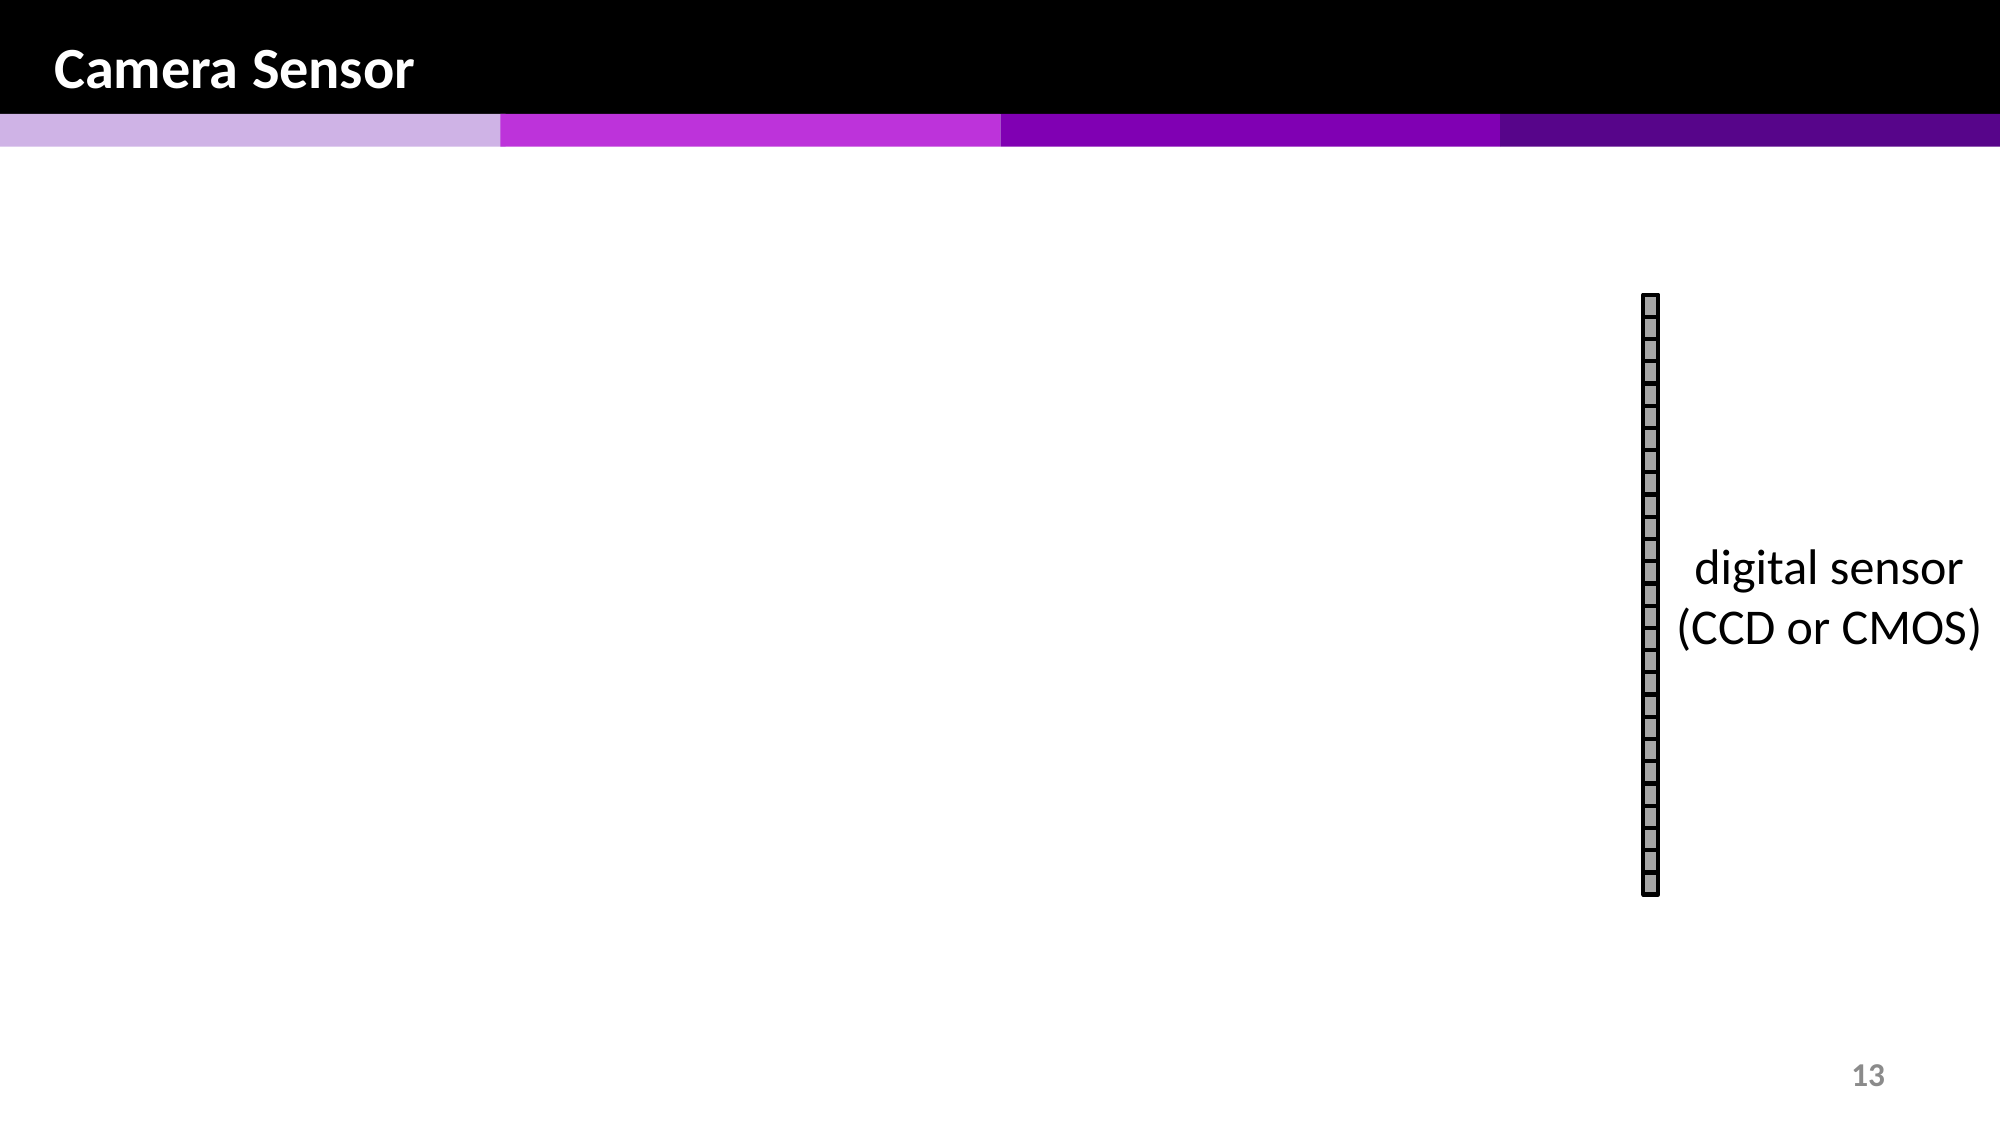

Camera Sensor

digital sensor (CCD or CMOS)